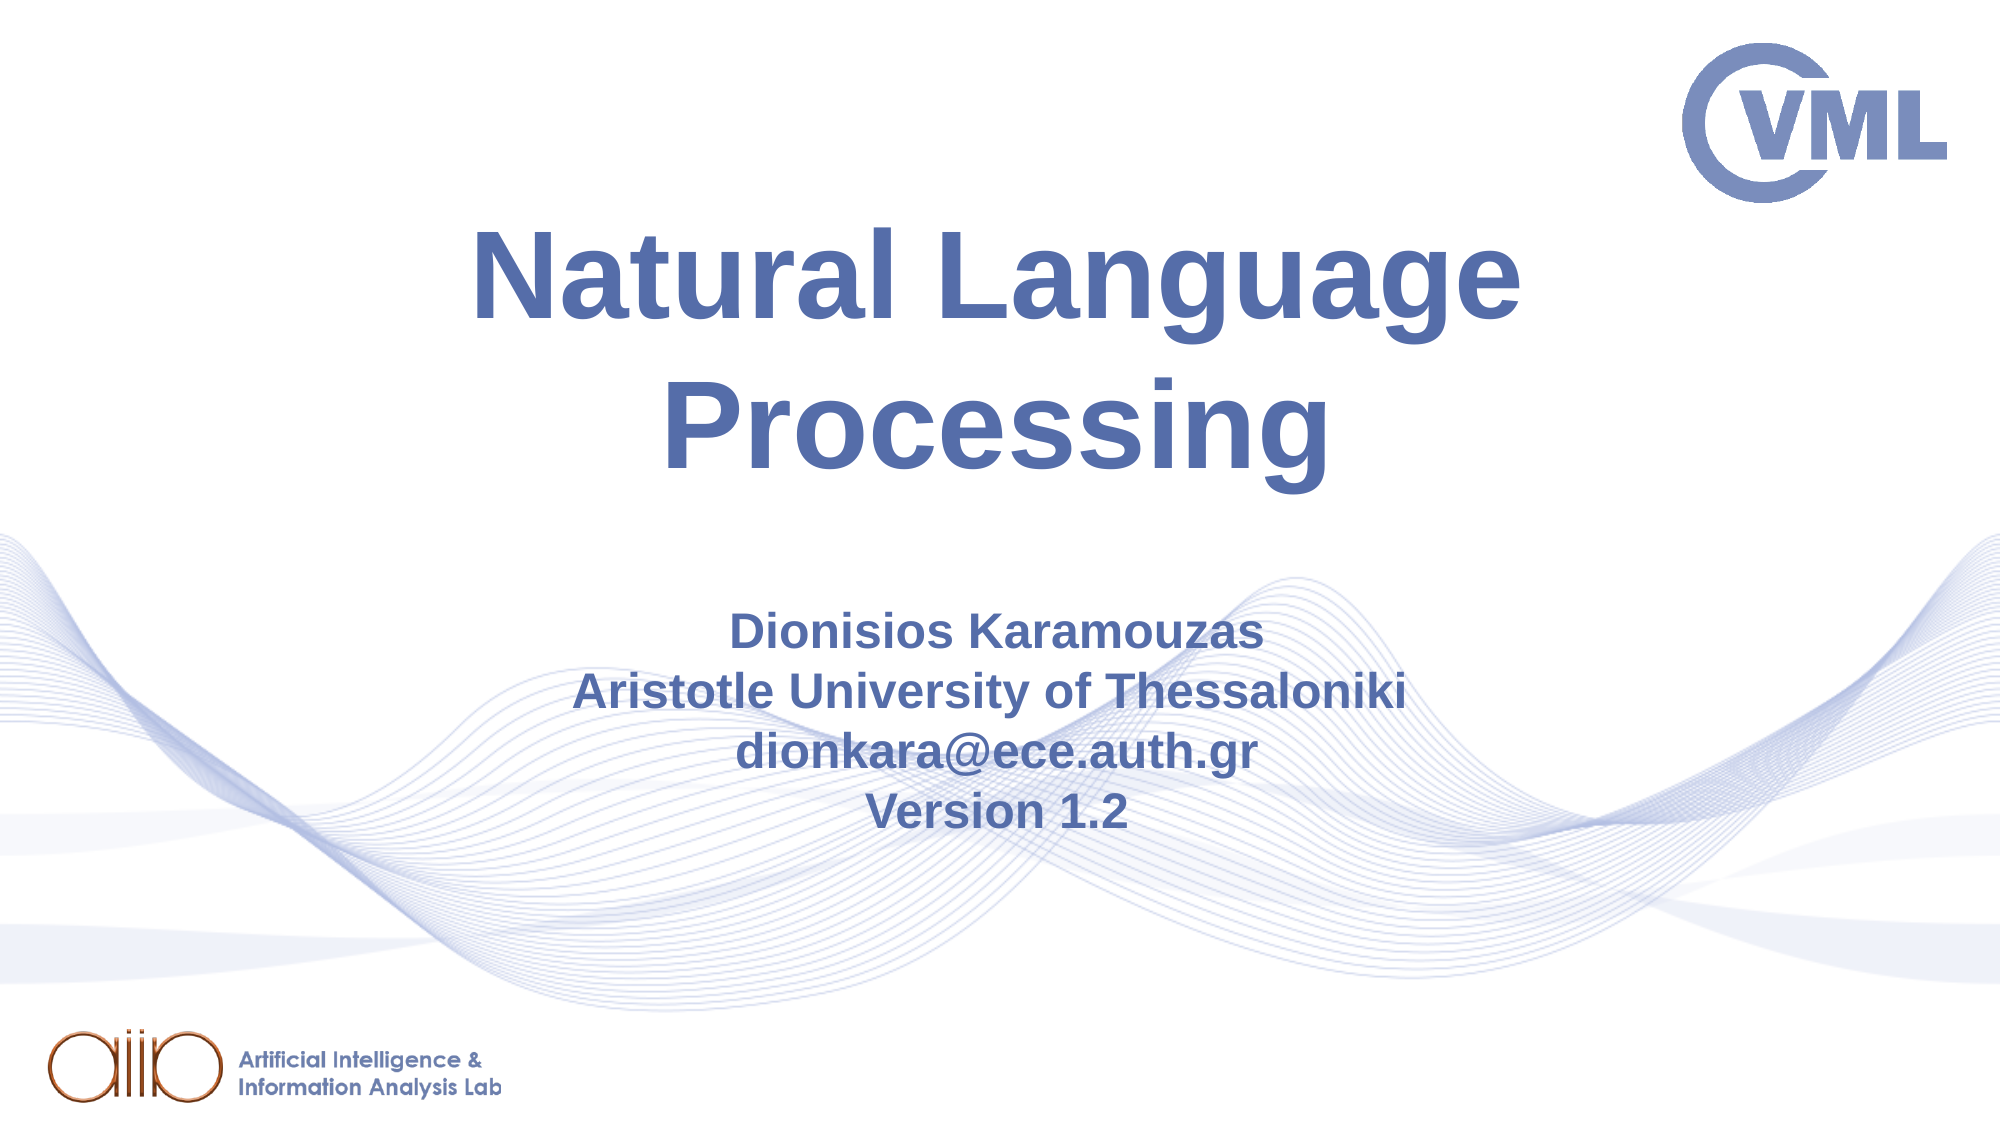

# Natural Language Processing
Dionisios Karamouzas
Aristotle University of Thessaloniki
dionkara@ece.auth.gr
Version 1.2